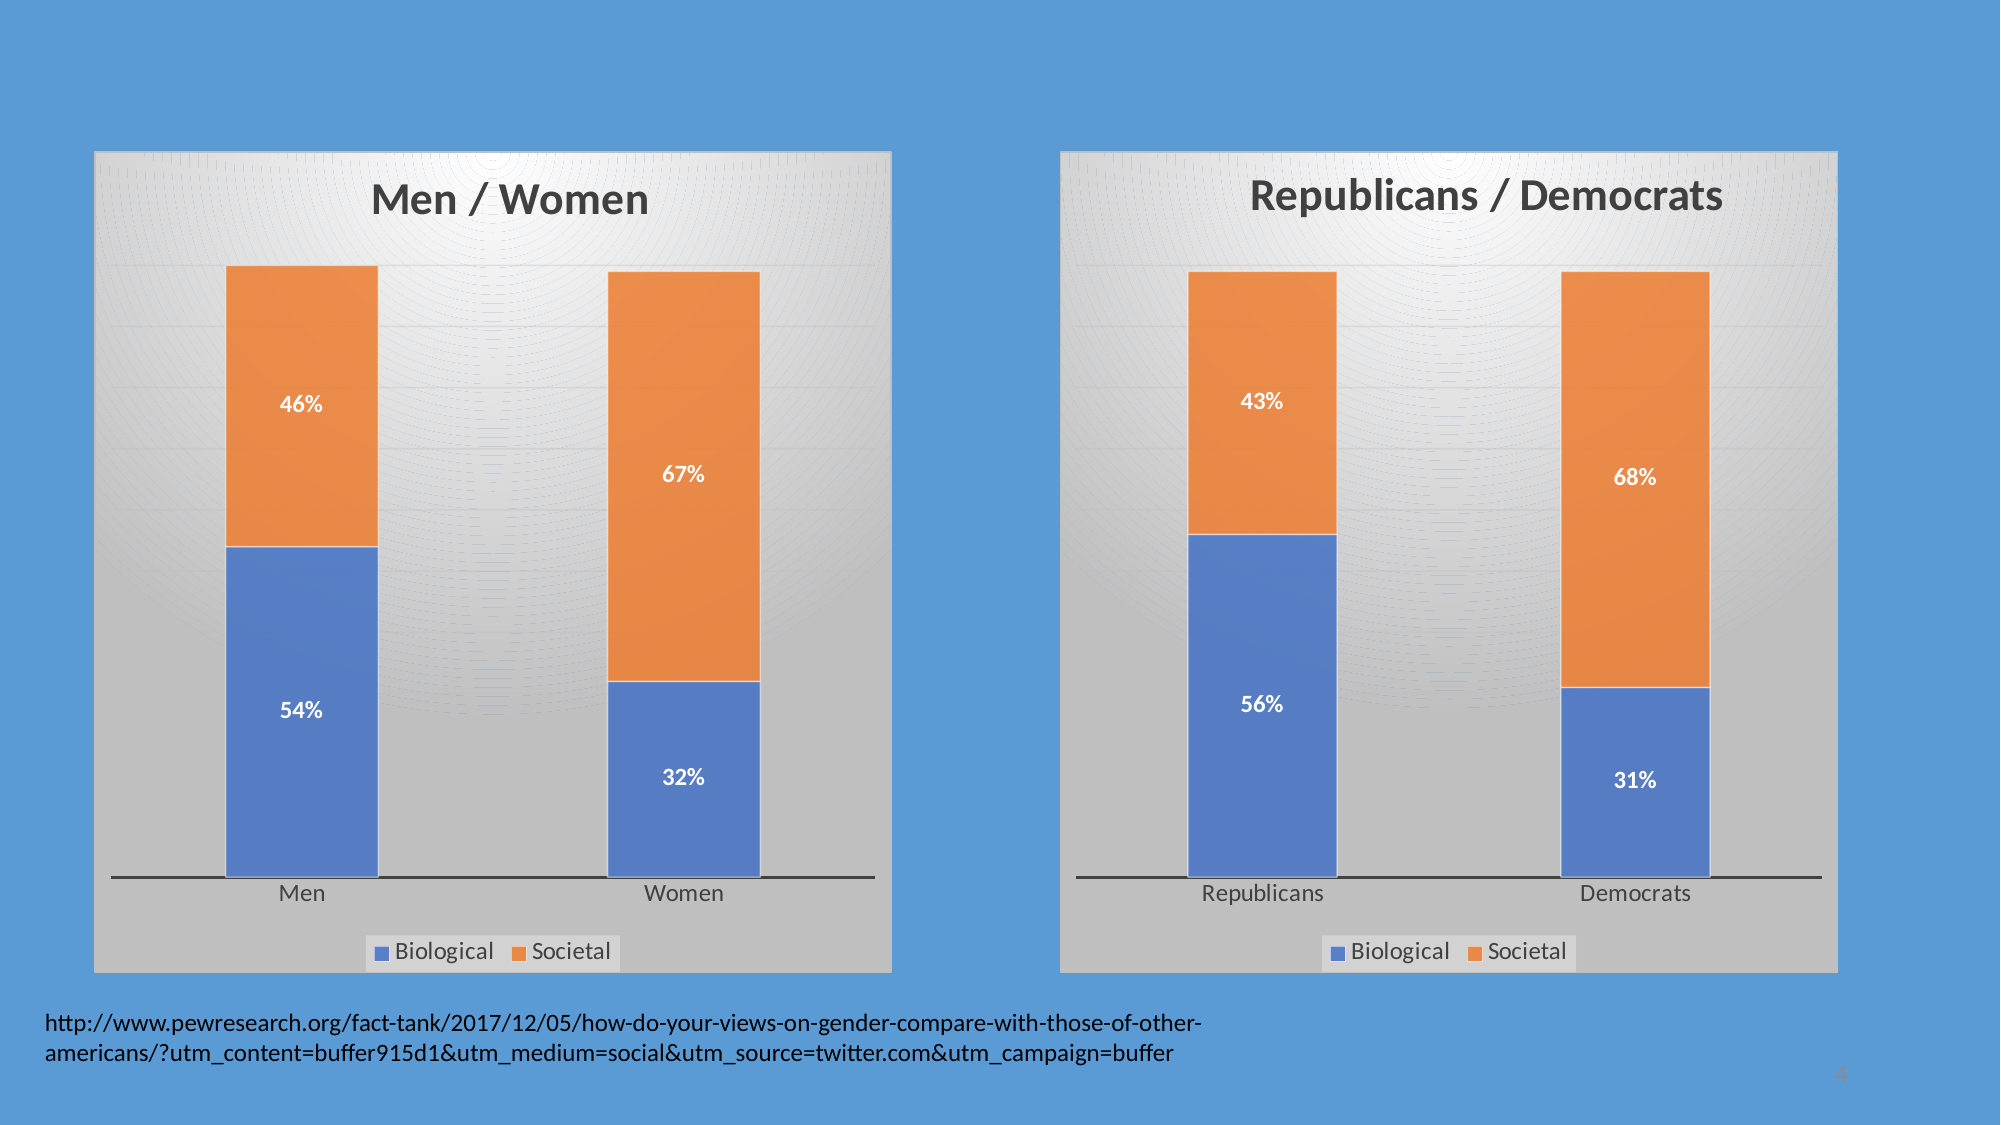

### Chart: Men / Women

| Category | Biological | Societal |
|---|---|---|
| Men | 0.54 | 0.46 |
| Women | 0.32 | 0.67 |

### Chart: Republicans / Democrats

| Category | Biological | Societal |
|---|---|---|
| Republicans | 0.56 | 0.43 |
| Democrats | 0.31 | 0.68 |
http://www.pewresearch.org/fact-tank/2017/12/05/how-do-your-views-on-gender-compare-with-those-of-other-americans/?utm_content=buffer915d1&utm_medium=social&utm_source=twitter.com&utm_campaign=buffer
4